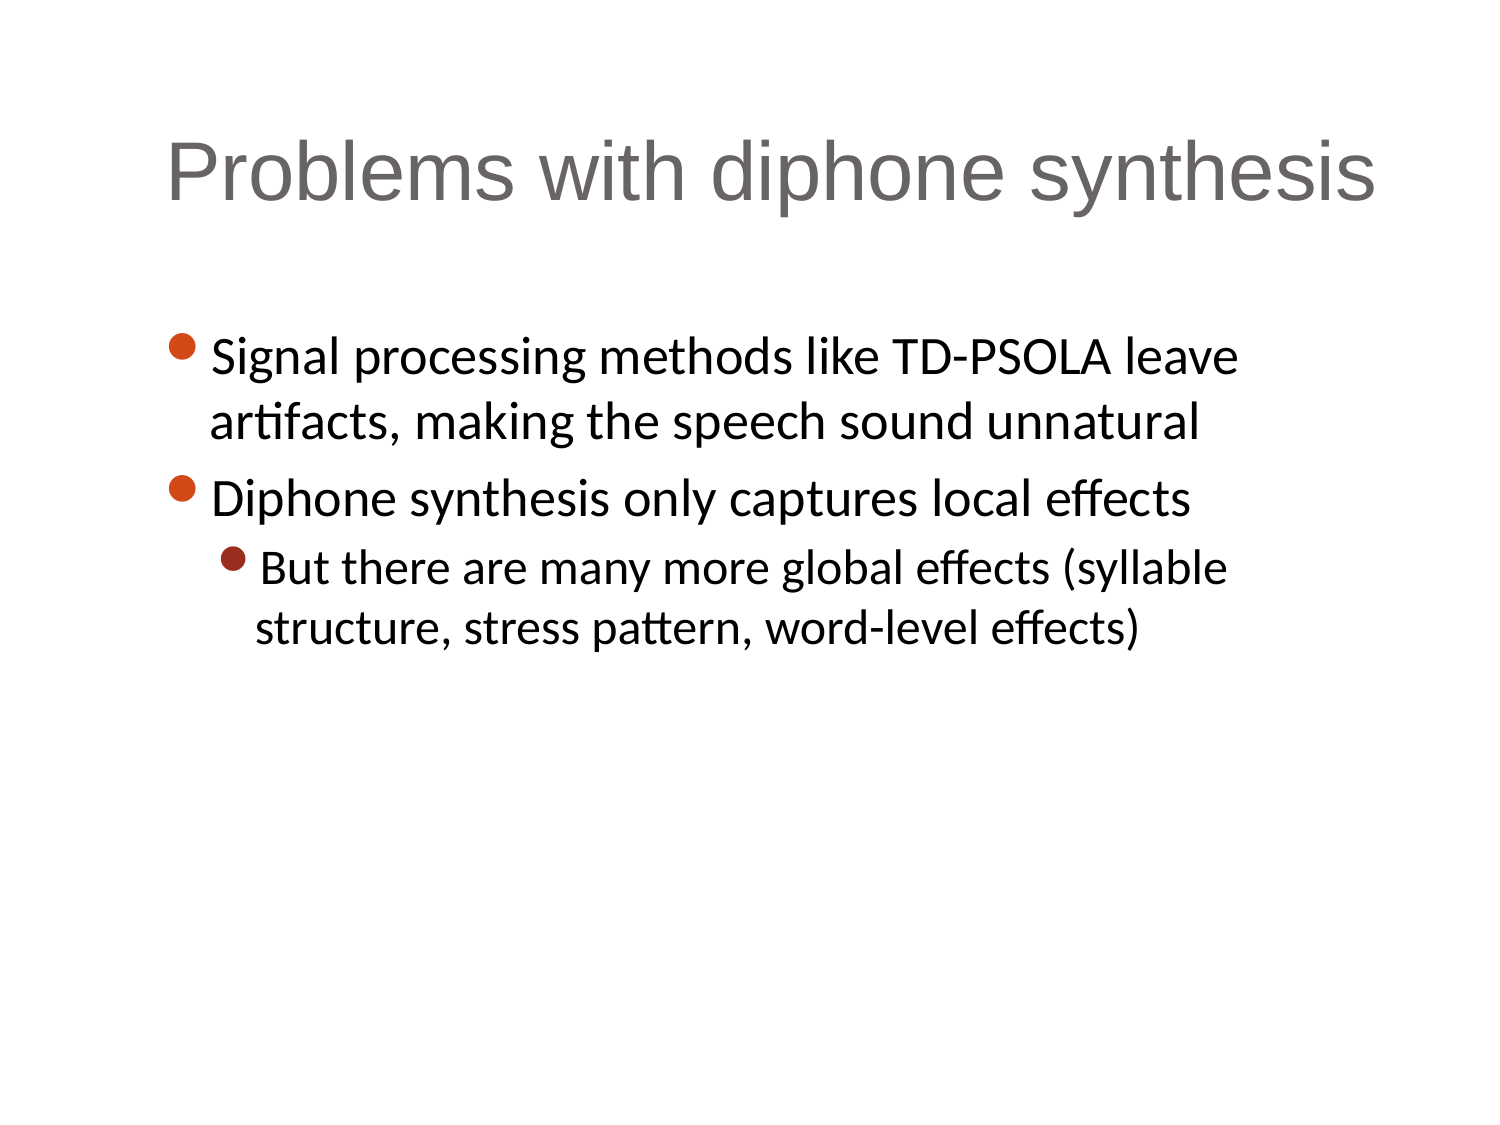

# Problems with diphone synthesis
Signal processing methods like TD-PSOLA leave artifacts, making the speech sound unnatural
Diphone synthesis only captures local effects
But there are many more global effects (syllable structure, stress pattern, word-level effects)